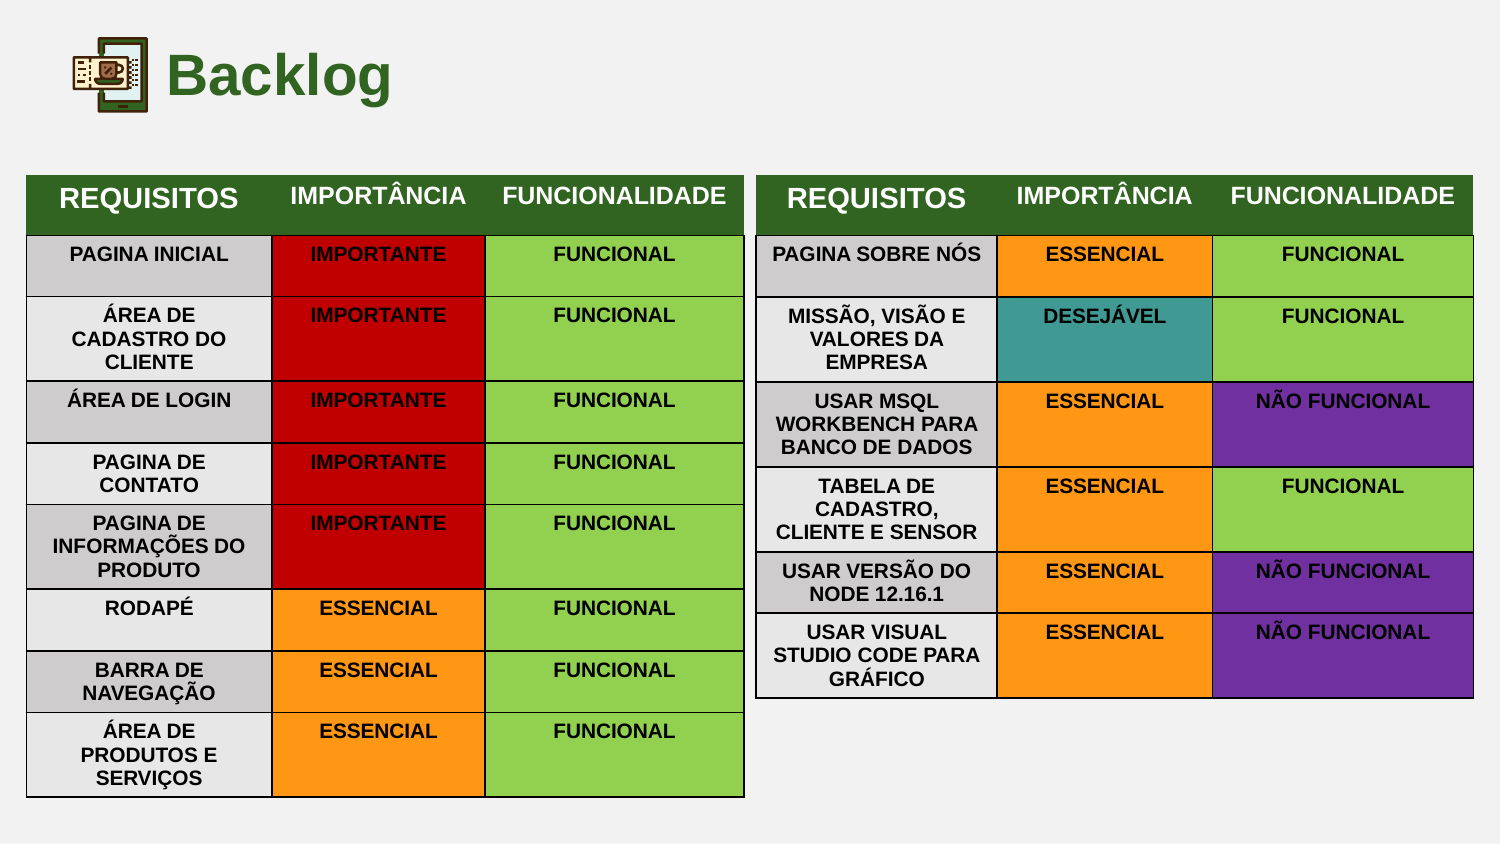

# Backlog

| REQUISITOS | IMPORTÂNCIA | FUNCIONALIDADE |
| --- | --- | --- |
| PAGINA INICIAL | IMPORTANTE | FUNCIONAL |
| ÁREA DE CADASTRO DO CLIENTE | IMPORTANTE | FUNCIONAL |
| ÁREA DE LOGIN | IMPORTANTE | FUNCIONAL |
| PAGINA DE CONTATO | IMPORTANTE | FUNCIONAL |
| PAGINA DE INFORMAÇÕES DO PRODUTO | IMPORTANTE | FUNCIONAL |
| RODAPÉ | ESSENCIAL | FUNCIONAL |
| BARRA DE NAVEGAÇÃO | ESSENCIAL | FUNCIONAL |
| ÁREA DE PRODUTOS E SERVIÇOS | ESSENCIAL | FUNCIONAL |
| REQUISITOS | IMPORTÂNCIA | FUNCIONALIDADE |
| --- | --- | --- |
| PAGINA SOBRE NÓS | ESSENCIAL | FUNCIONAL |
| MISSÃO, VISÃO E VALORES DA EMPRESA | DESEJÁVEL | FUNCIONAL |
| USAR MSQL WORKBENCH PARA BANCO DE DADOS | ESSENCIAL | NÃO FUNCIONAL |
| TABELA DE CADASTRO, CLIENTE E SENSOR | ESSENCIAL | FUNCIONAL |
| USAR VERSÃO DO NODE 12.16.1 | ESSENCIAL | NÃO FUNCIONAL |
| USAR VISUAL STUDIO CODE PARA GRÁFICO | ESSENCIAL | NÃO FUNCIONAL |